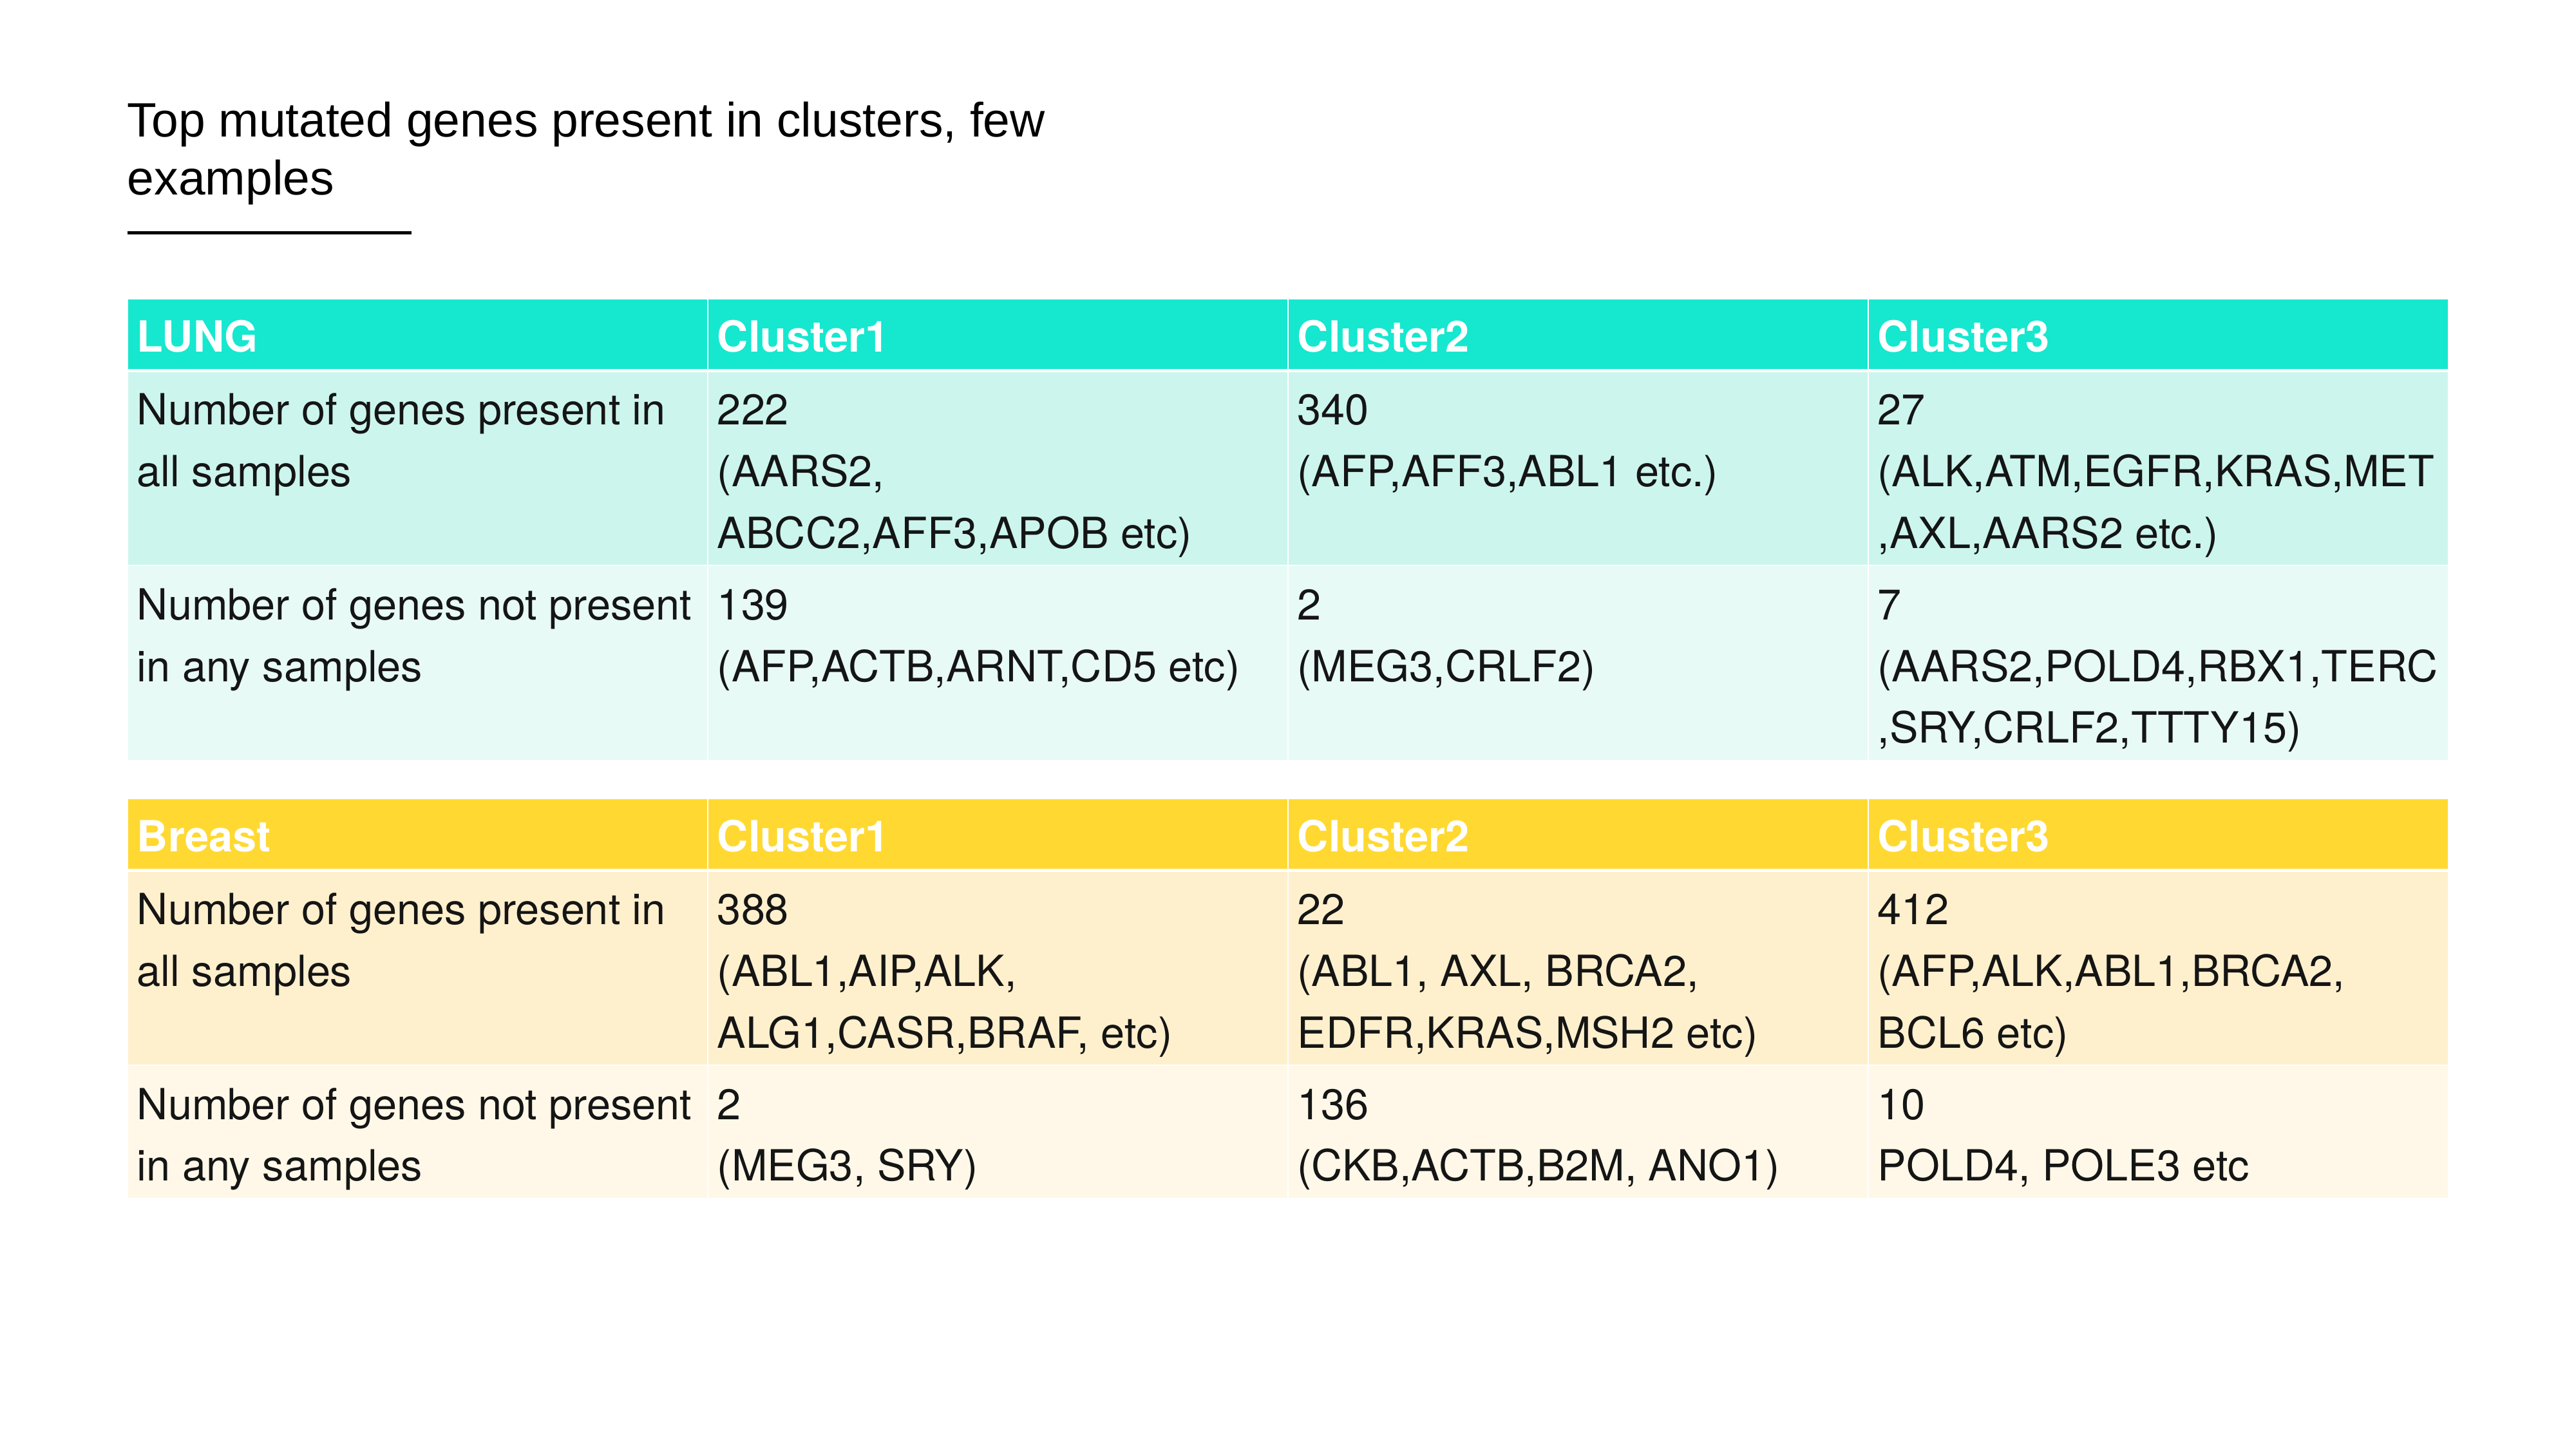

Top mutated genes present in clusters, few examples
| LUNG | Cluster1 | Cluster2 | Cluster3 |
| --- | --- | --- | --- |
| Number of genes present in all samples | 222 (AARS2, ABCC2,AFF3,APOB etc) | 340 (AFP,AFF3,ABL1 etc.) | 27 (ALK,ATM,EGFR,KRAS,MET,AXL,AARS2 etc.) |
| Number of genes not present in any samples | 139 (AFP,ACTB,ARNT,CD5 etc) | 2 (MEG3,CRLF2) | 7 (AARS2,POLD4,RBX1,TERC,SRY,CRLF2,TTTY15) |
| Breast | Cluster1 | Cluster2 | Cluster3 |
| --- | --- | --- | --- |
| Number of genes present in all samples | 388 (ABL1,AIP,ALK, ALG1,CASR,BRAF, etc) | 22 (ABL1, AXL, BRCA2, EDFR,KRAS,MSH2 etc) | 412 (AFP,ALK,ABL1,BRCA2, BCL6 etc) |
| Number of genes not present in any samples | 2 (MEG3, SRY) | 136 (CKB,ACTB,B2M, ANO1) | 10 POLD4, POLE3 etc |